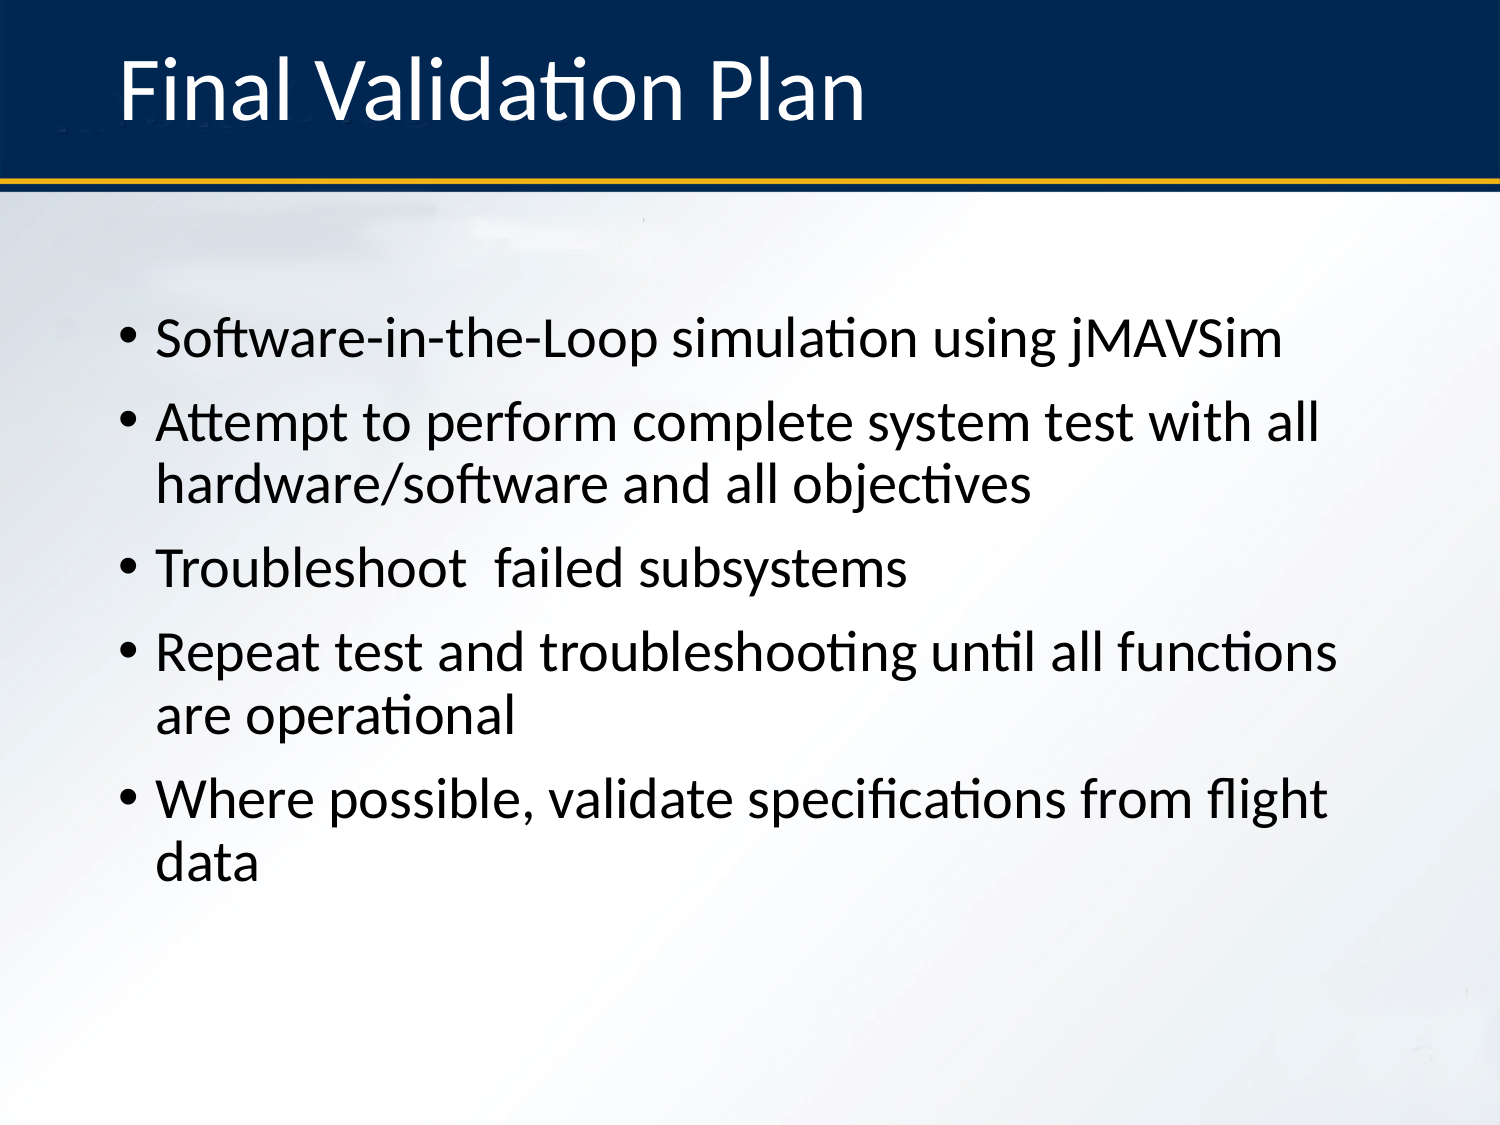

# Final Validation Plan
Software-in-the-Loop simulation using jMAVSim
Attempt to perform complete system test with all hardware/software and all objectives
Troubleshoot  failed subsystems
Repeat test and troubleshooting until all functions are operational
Where possible, validate specifications from flight data